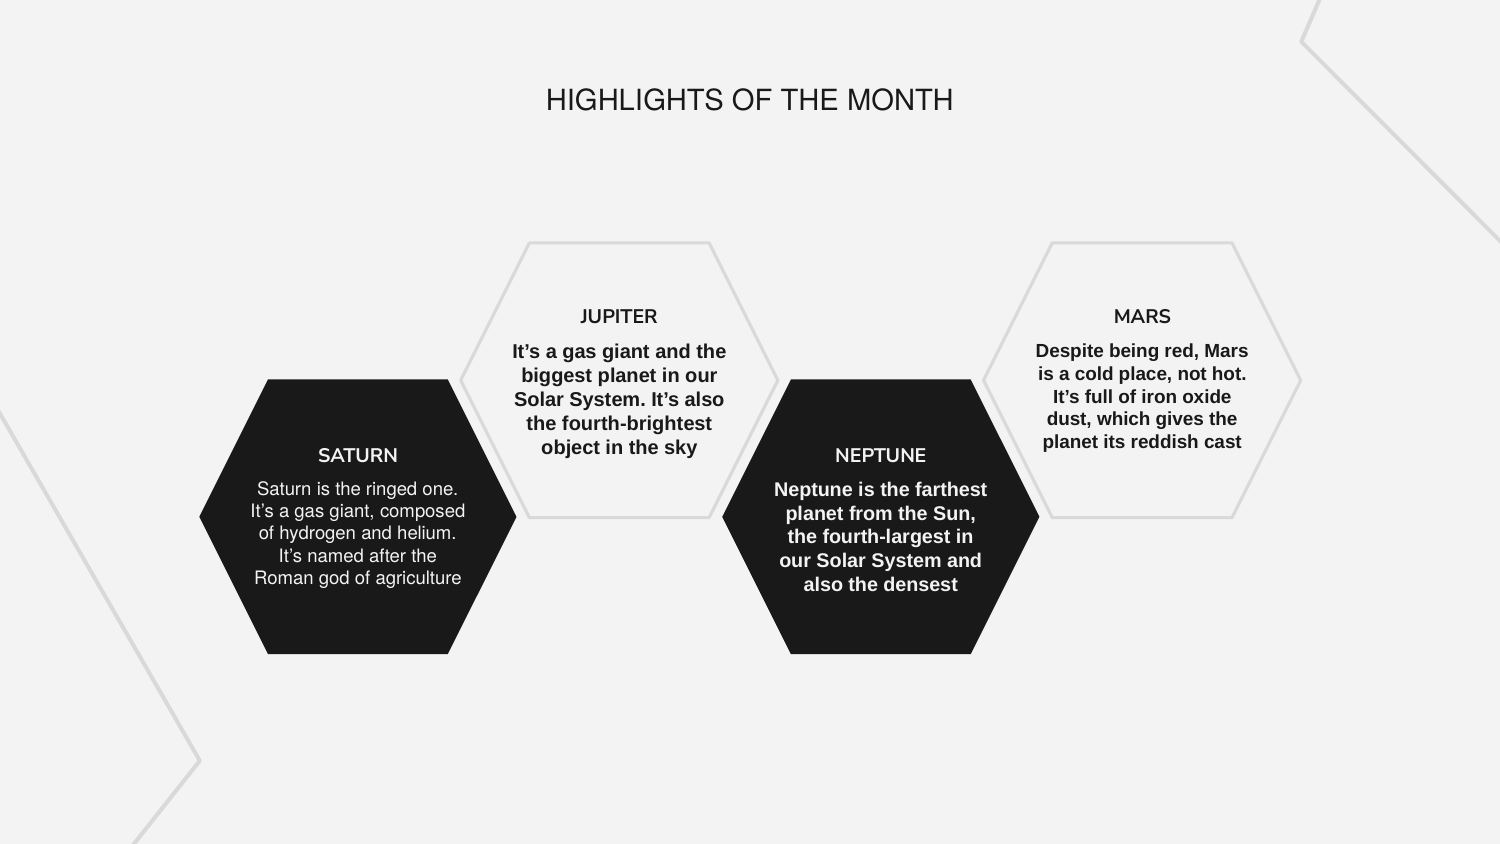

# HIGHLIGHTS OF THE MONTH

JUPITER
MARS
It’s a gas giant and the biggest planet in our Solar System. It’s also the fourth-brightest object in the sky
Despite being red, Mars is a cold place, not hot. It’s full of iron oxide dust, which gives the planet its reddish cast

SATURN
NEPTUNE
Saturn is the ringed one. It’s a gas giant, composed of hydrogen and helium. It’s named after the Roman god of agriculture
Neptune is the farthest planet from the Sun, the fourth-largest in our Solar System and also the densest